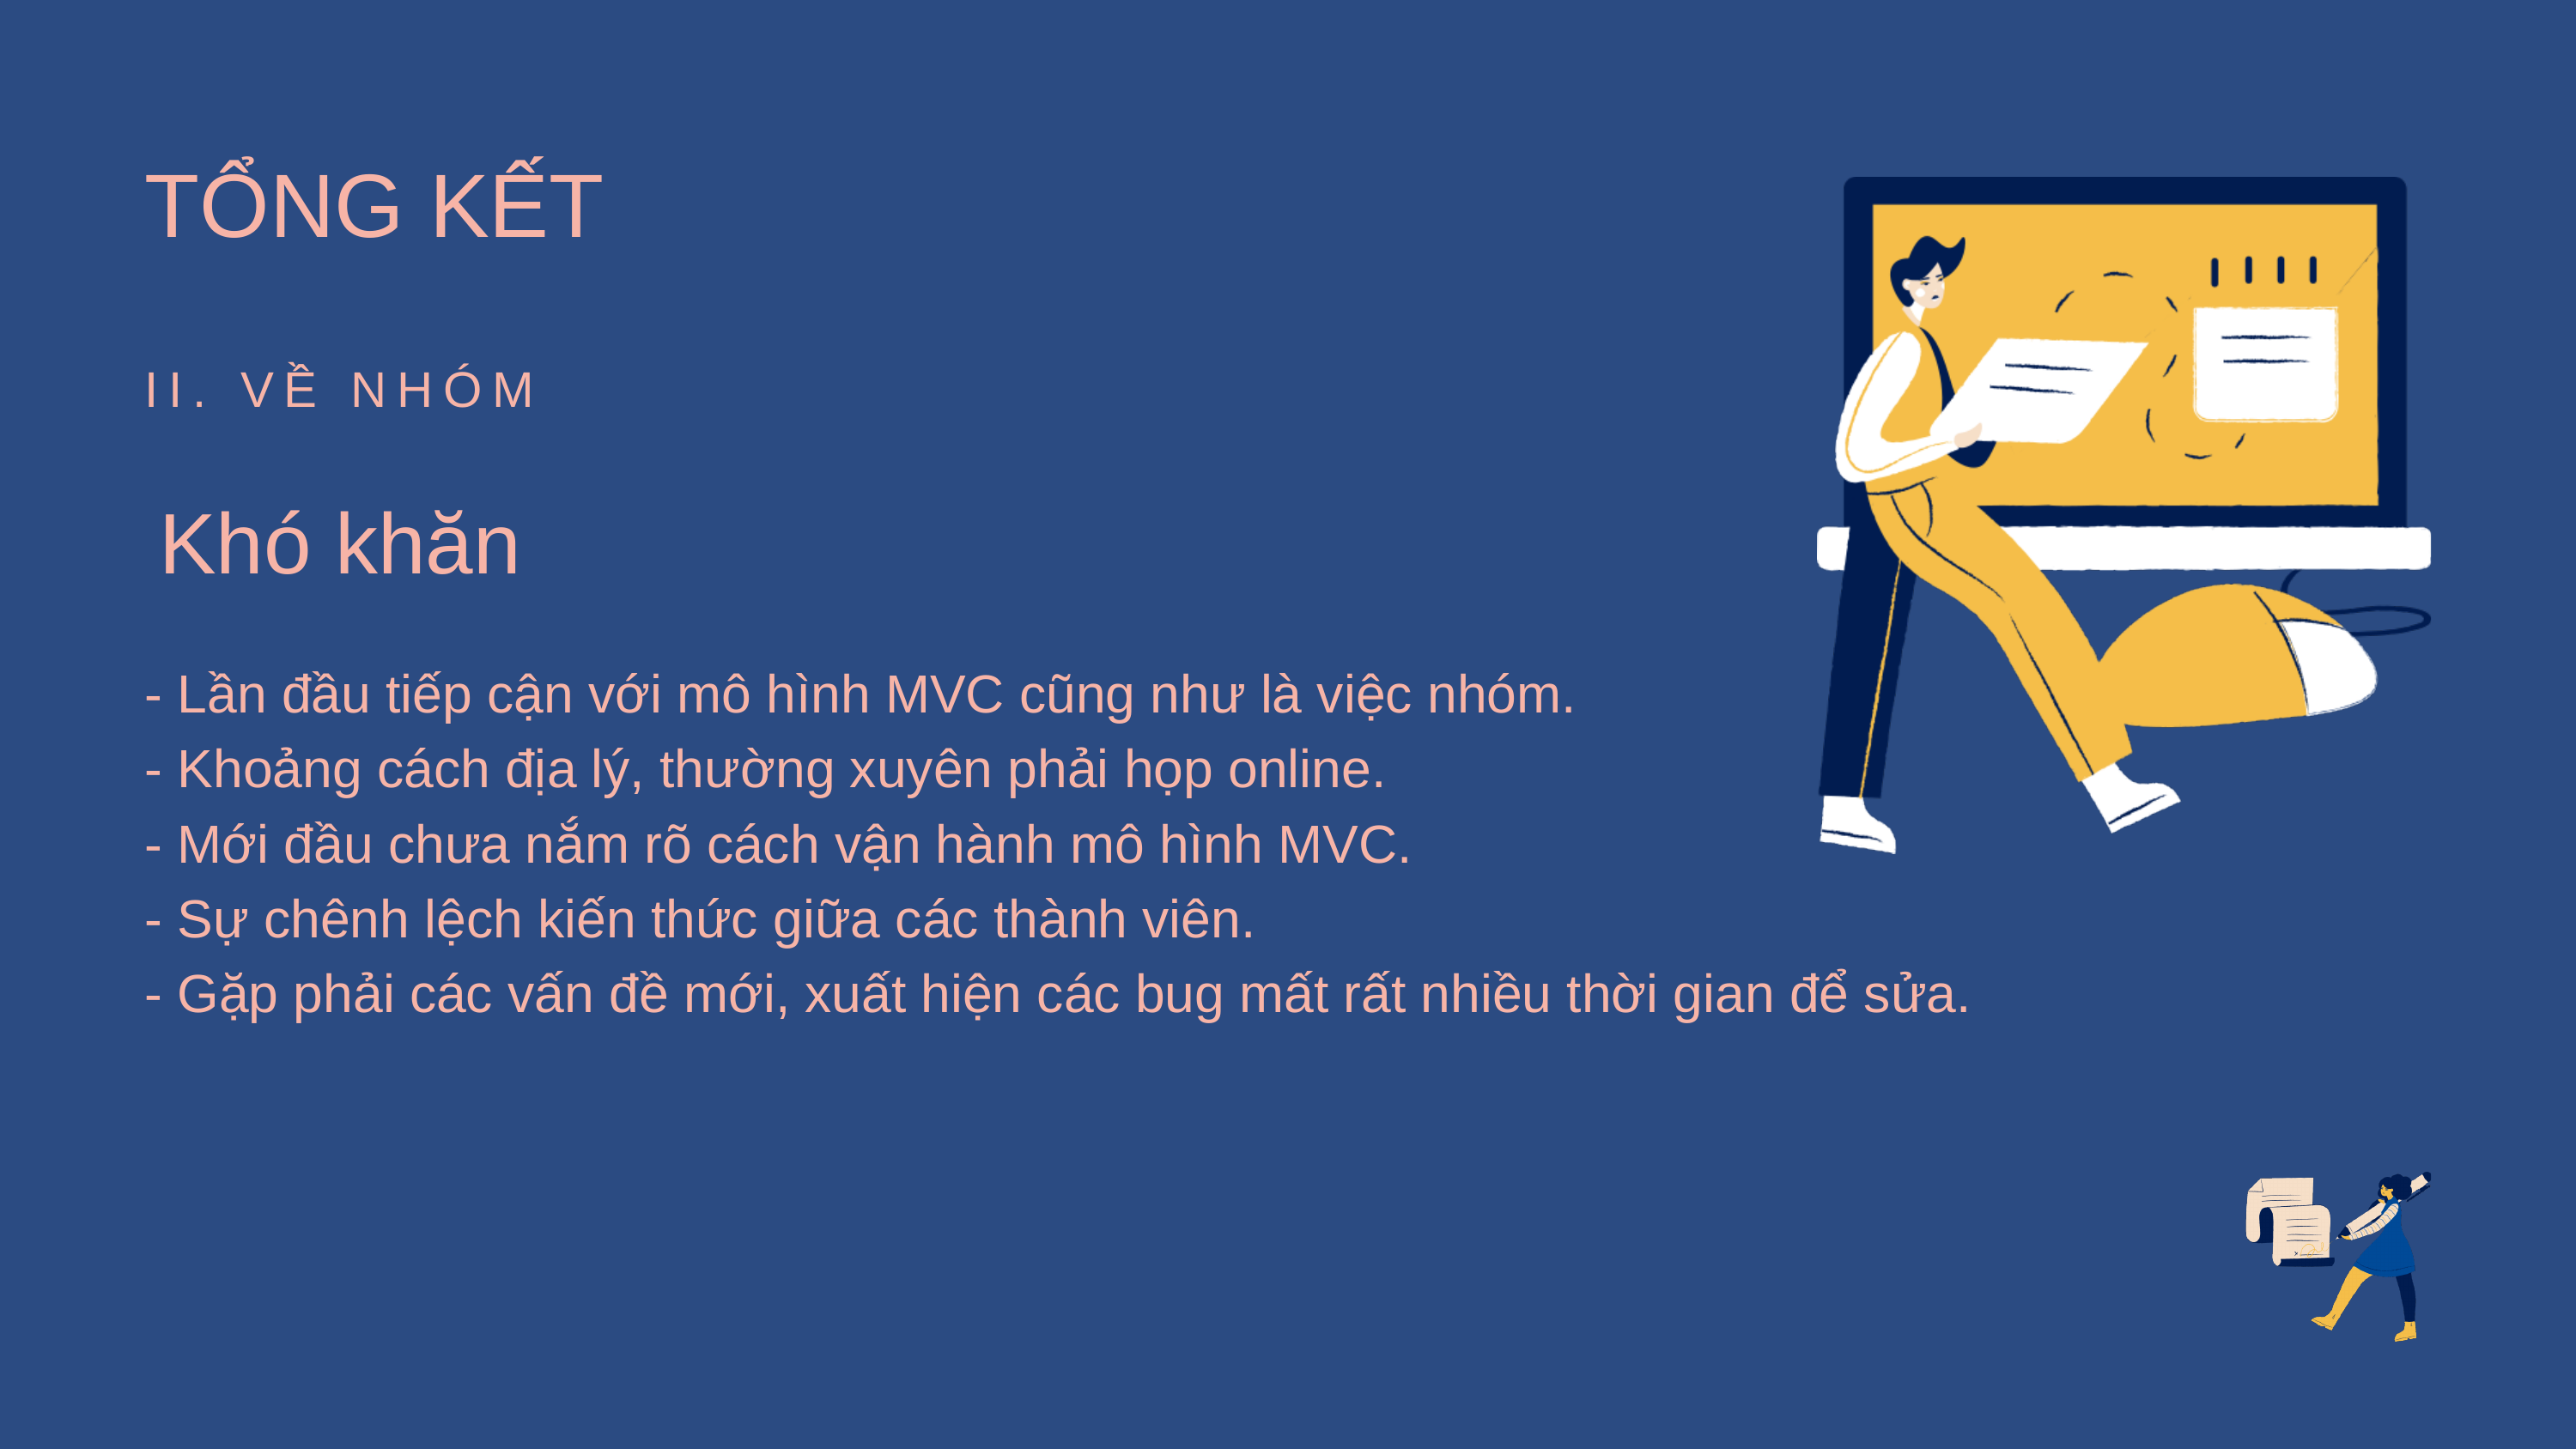

TỔNG KẾT
II. VỀ NHÓM

Khó khăn
- Lần đầu tiếp cận với mô hình MVC cũng như là việc nhóm.
- Khoảng cách địa lý, thường xuyên phải họp online.
- Mới đầu chưa nắm rõ cách vận hành mô hình MVC.
- Sự chênh lệch kiến thức giữa các thành viên.
- Gặp phải các vấn đề mới, xuất hiện các bug mất rất nhiều thời gian để sửa.